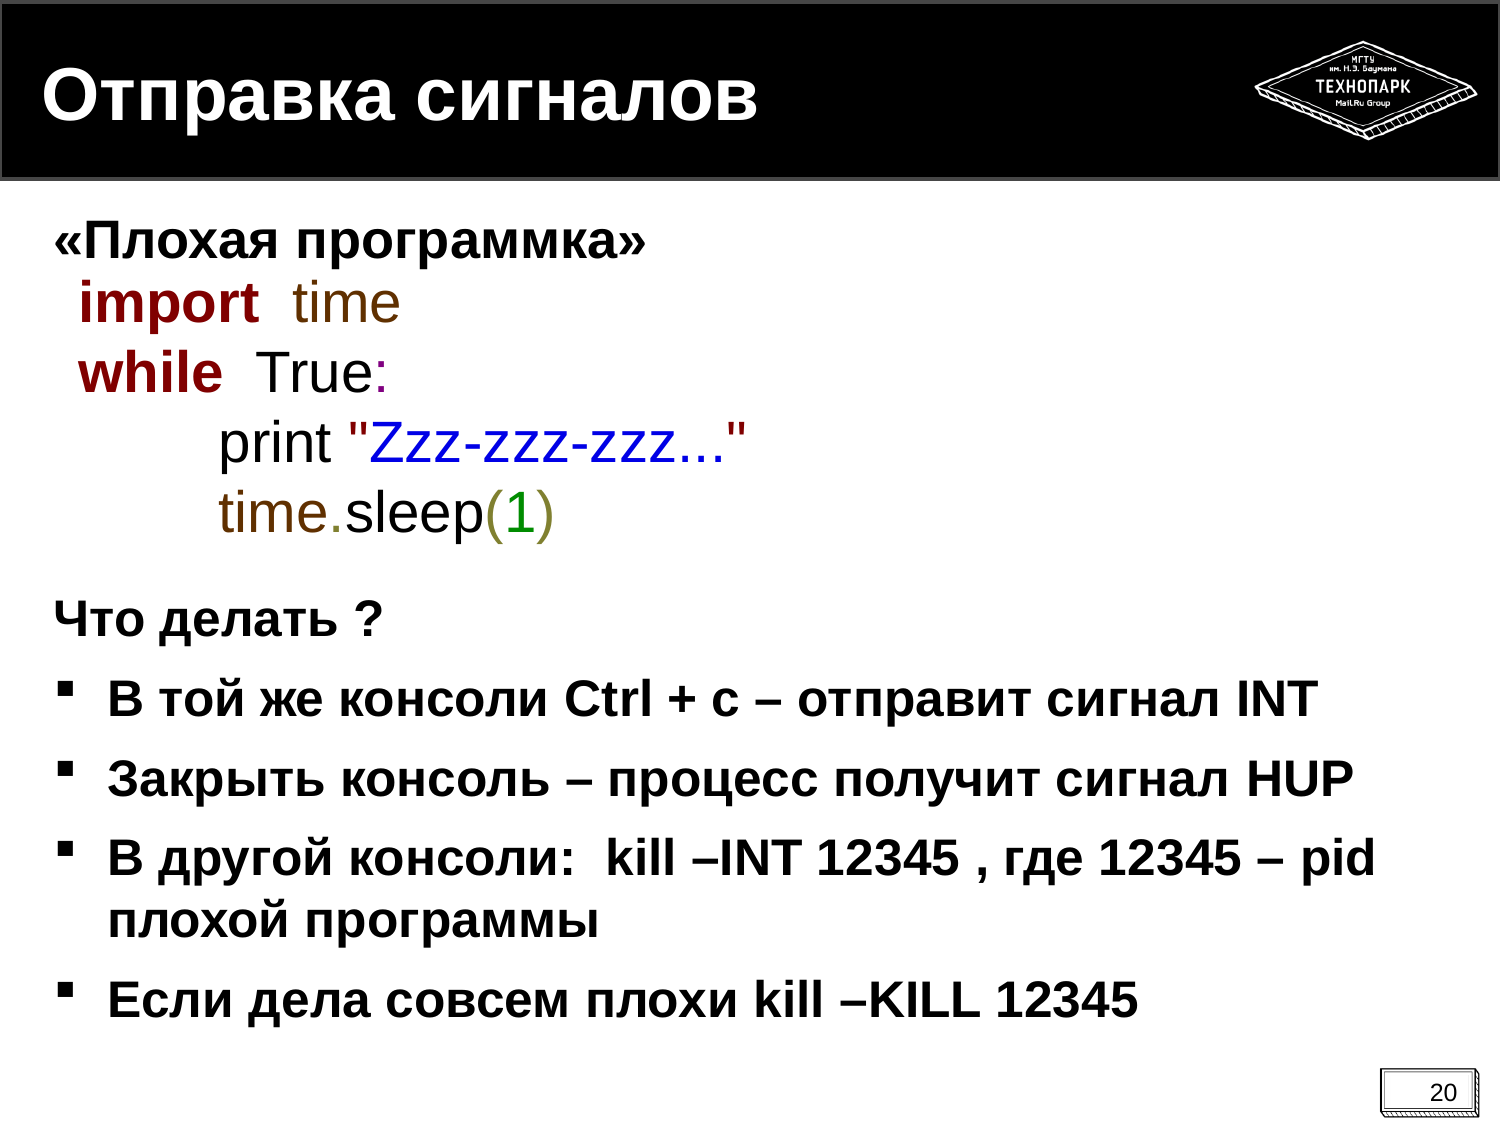

# Отправка сигналов
«Плохая программка»
import  time
while  True:
    print "Zzz-zzz-zzz..."
    time.sleep(1)
Что делать ?
В той же консоли Ctrl + c – отправит сигнал INT
Закрыть консоль – процесс получит сигнал HUP
В другой консоли:  kill –INT 12345 , где 12345 – pid плохой программы
Если дела совсем плохи kill –KILL 12345

20